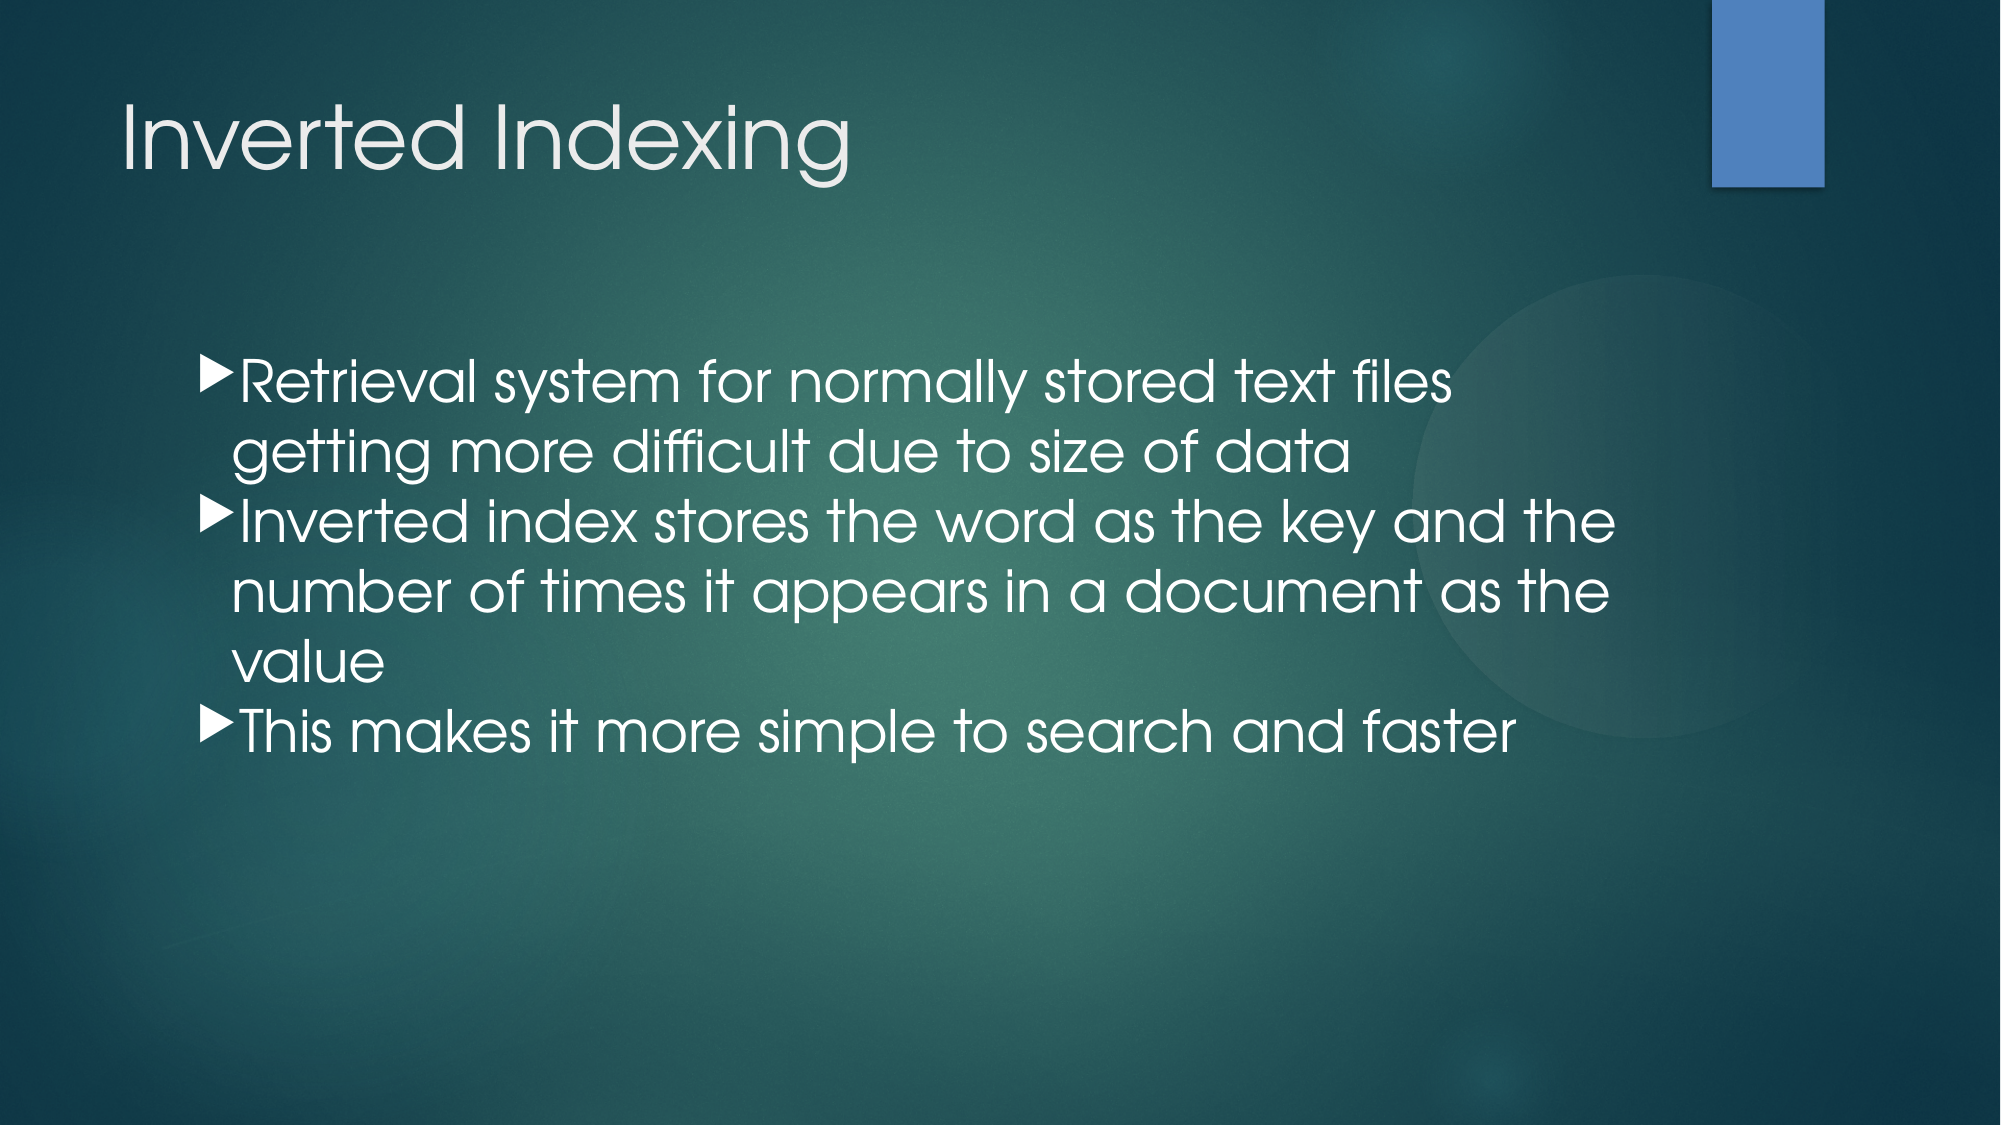

Inverted Indexing
Retrieval system for normally stored text files getting more difficult due to size of data
Inverted index stores the word as the key and the number of times it appears in a document as the value
This makes it more simple to search and faster